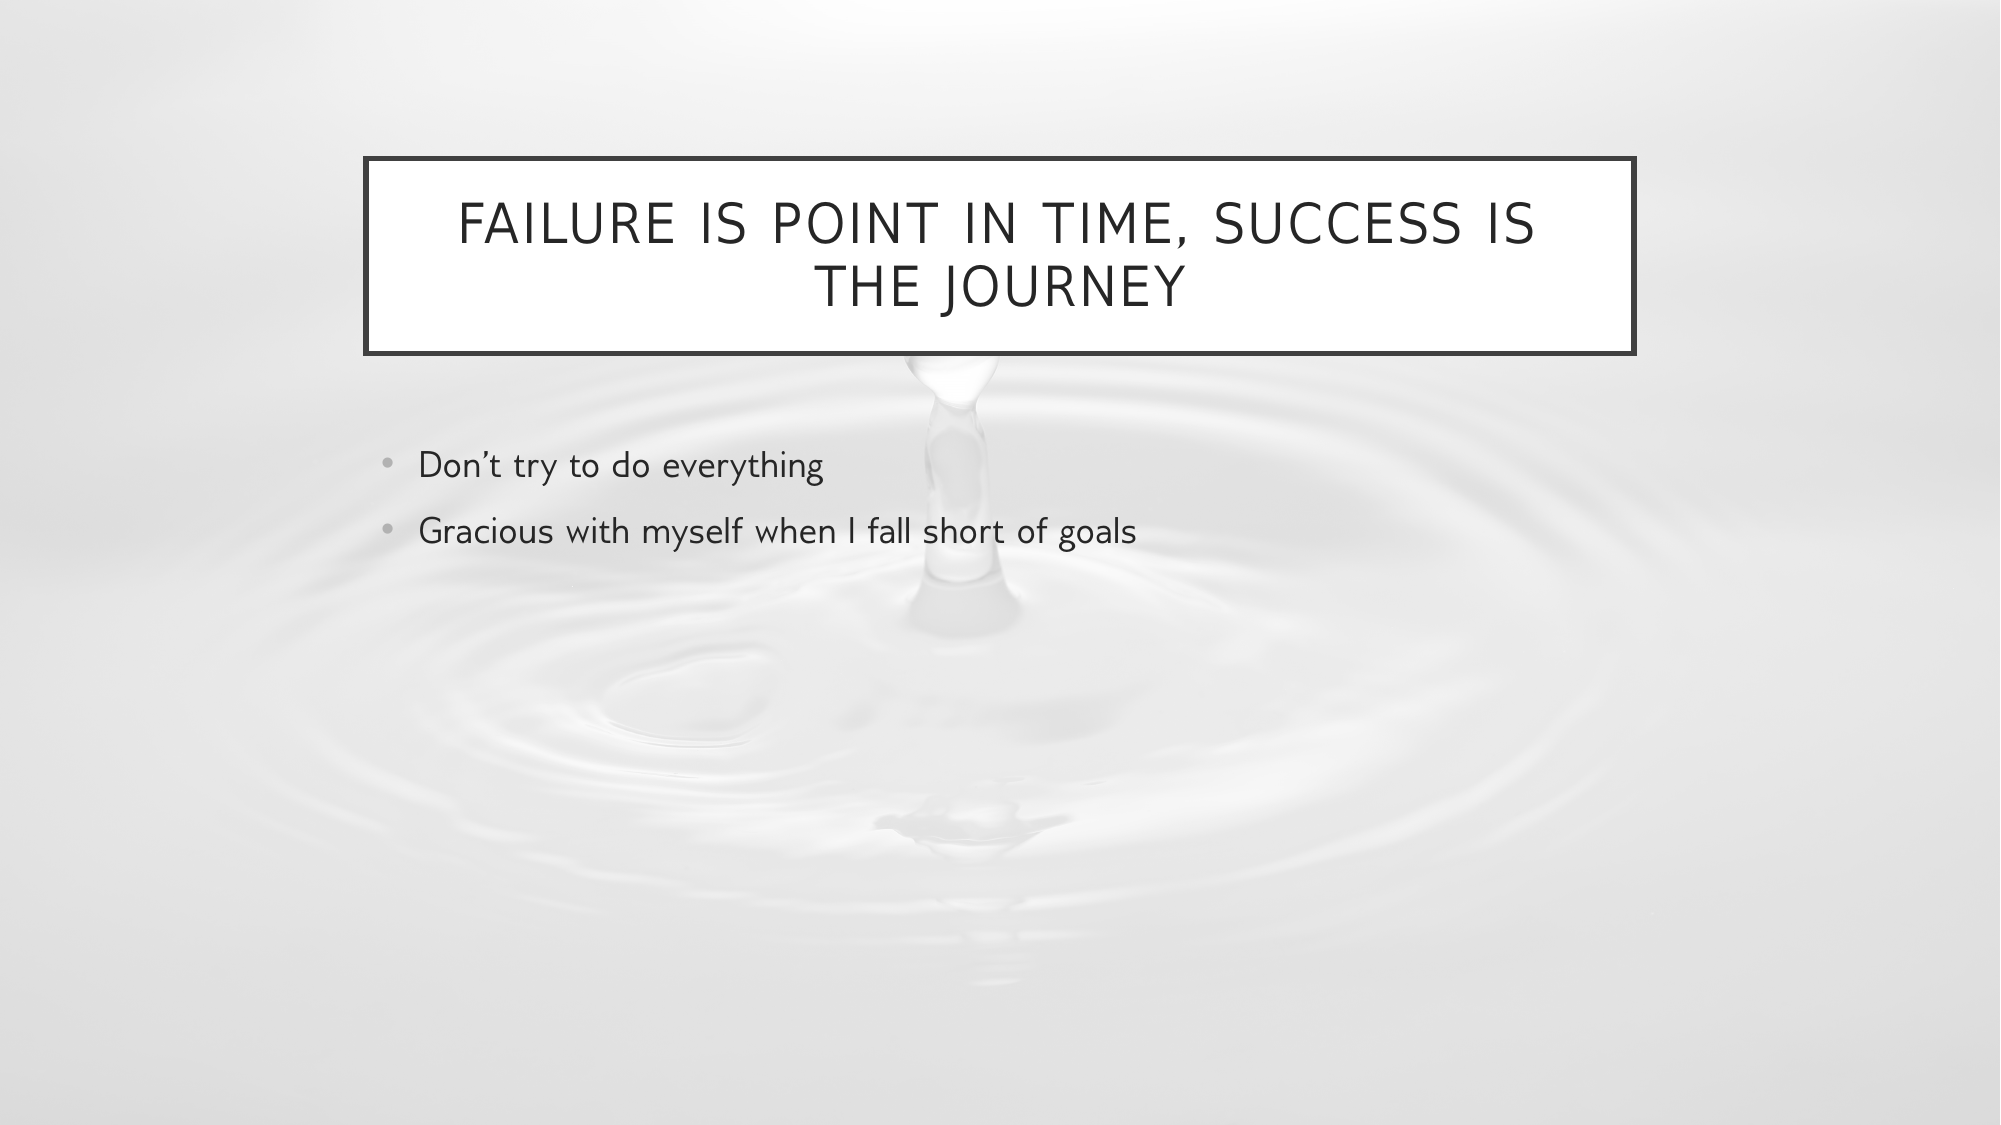

# Failure is point in time, Success is the journey
Don’t try to do everything
Gracious with myself when I fall short of goals